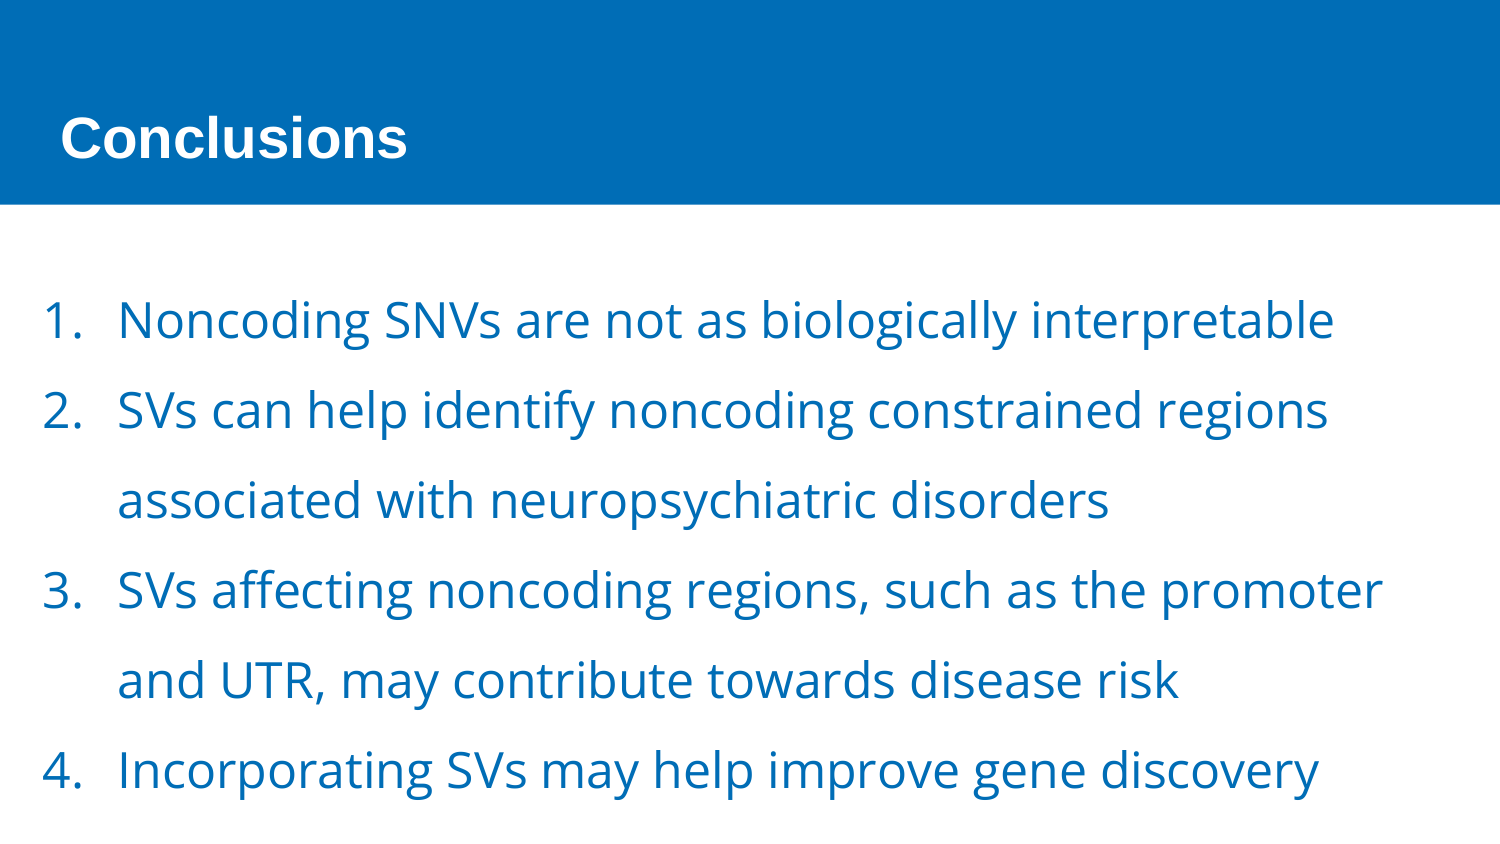

# Conclusions
Noncoding SNVs are not as biologically interpretable
SVs can help identify noncoding constrained regions associated with neuropsychiatric disorders
SVs affecting noncoding regions, such as the promoter and UTR, may contribute towards disease risk
Incorporating SVs may help improve gene discovery